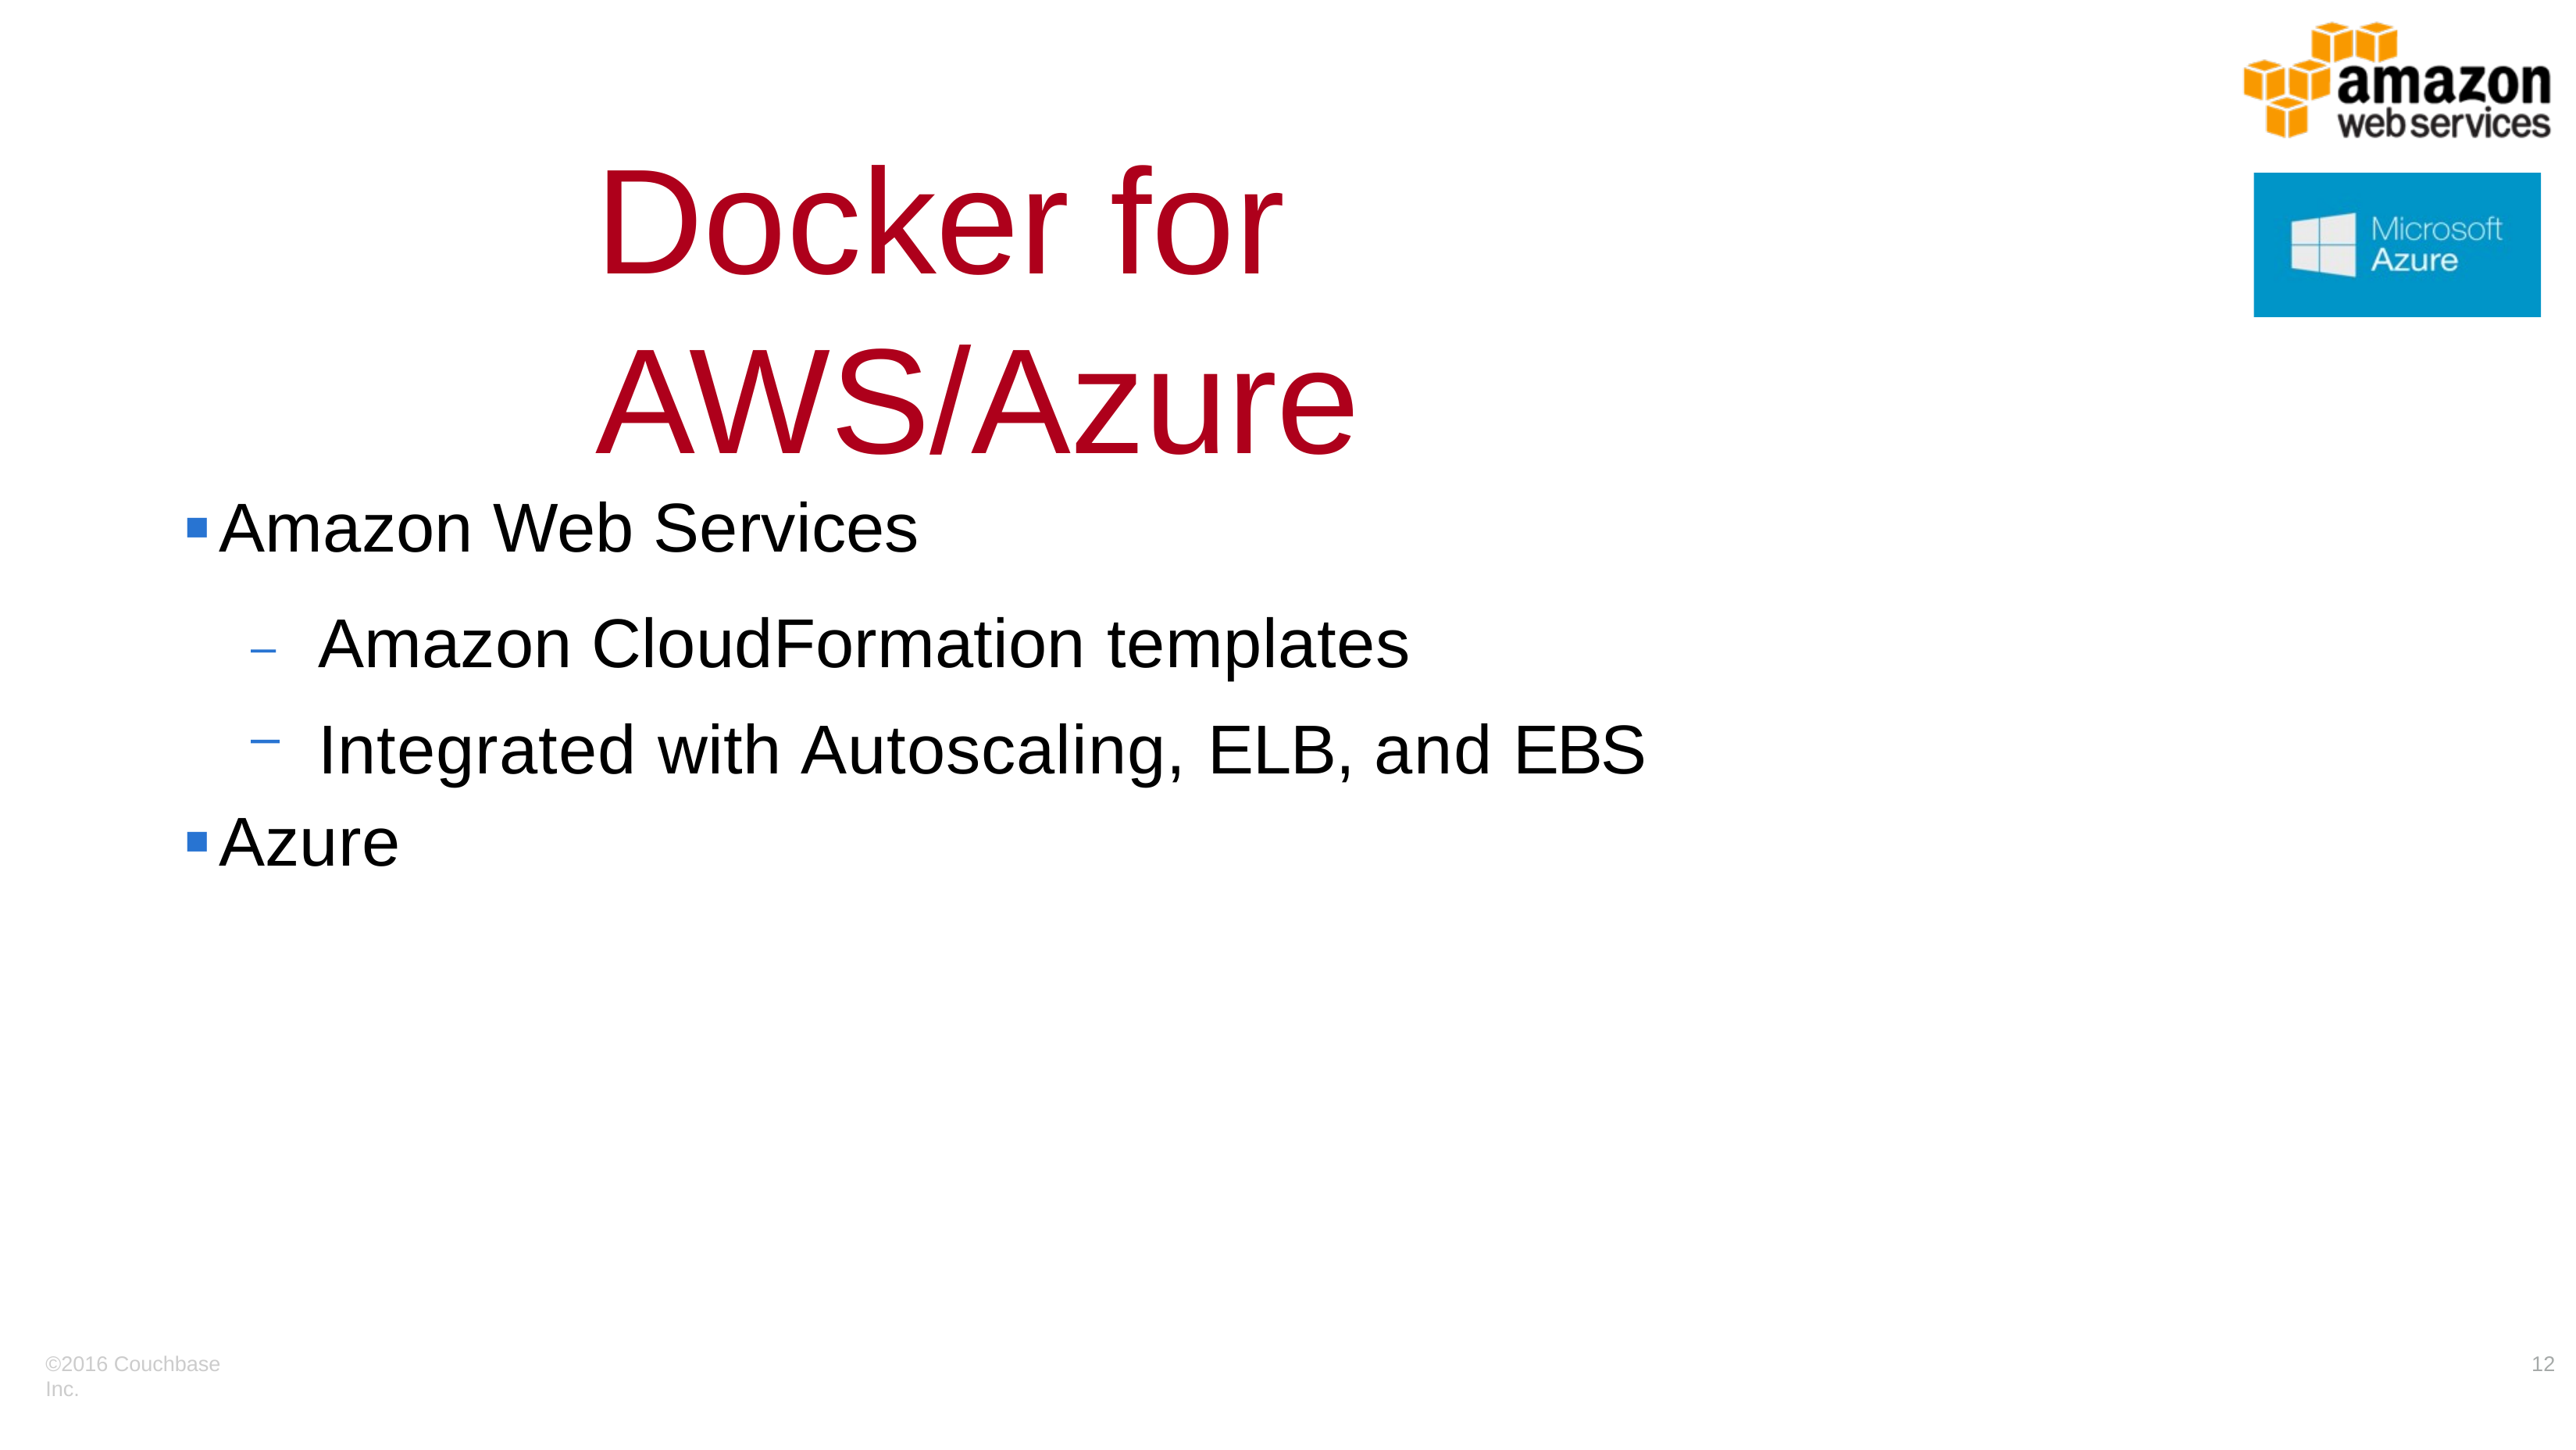

# Docker for AWS/Azure

Amazon Web Services
–	Amazon CloudFormation templates  Integrated with Autoscaling, ELB, and EBS
–
Azure
©2016 Couchbase Inc.
12